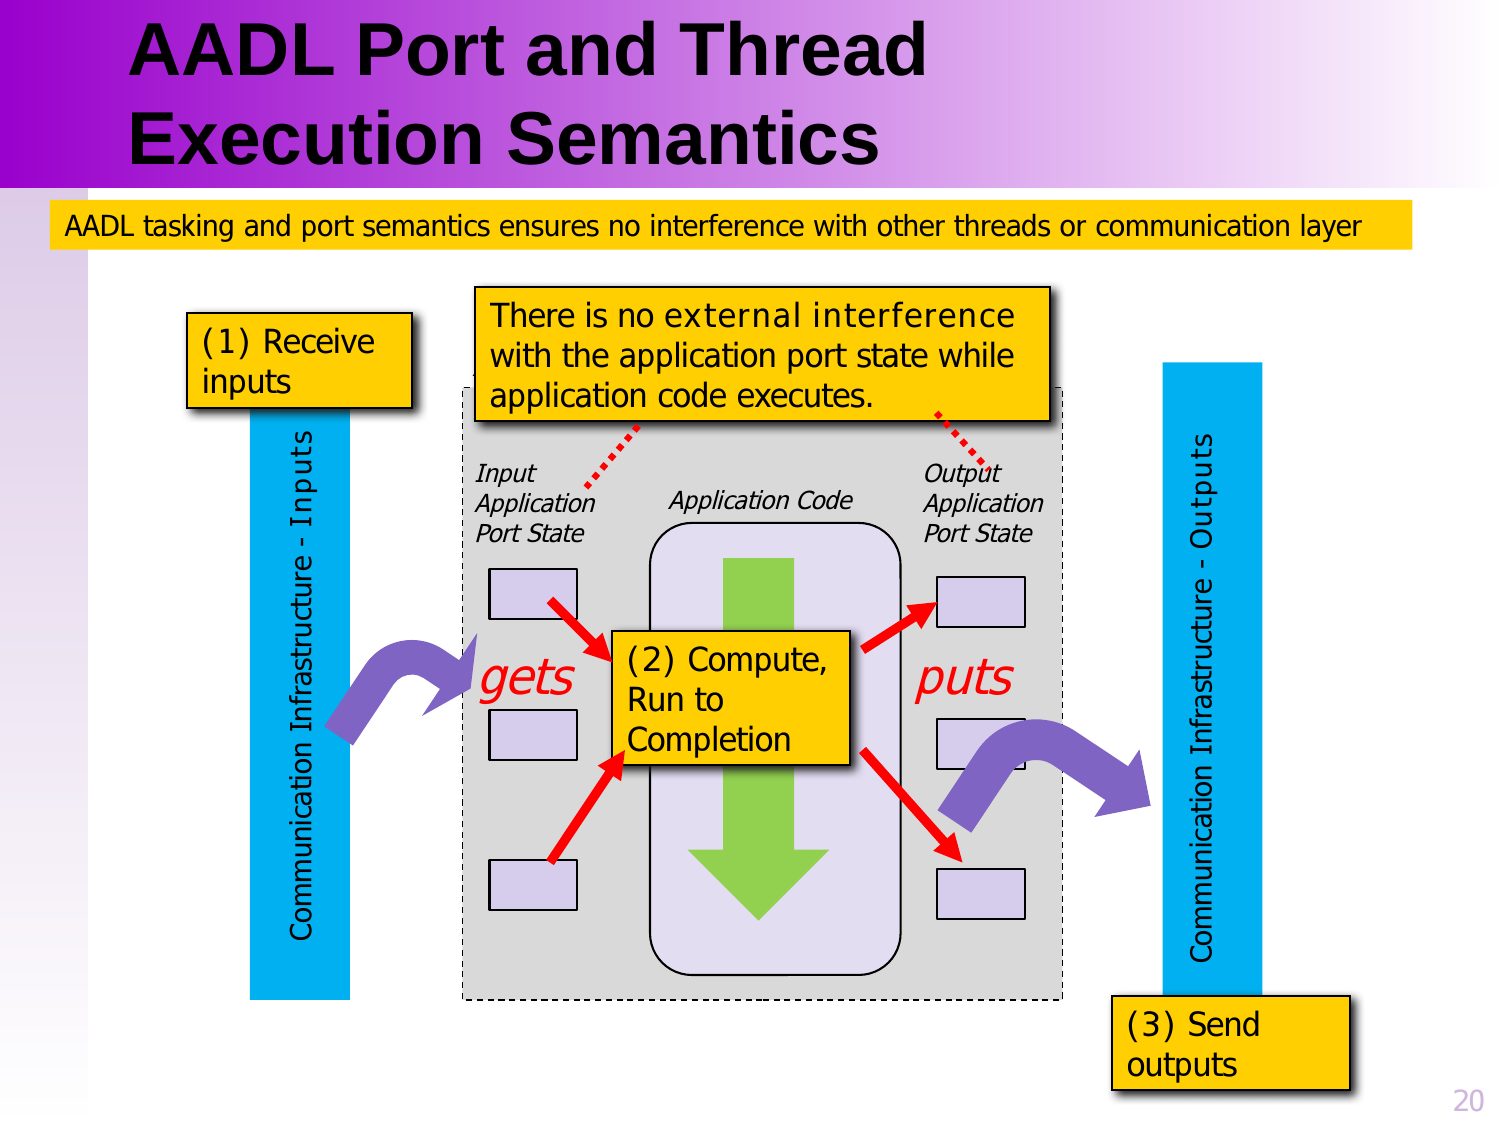

# AADL Port and Thread Execution Semantics
AADL tasking and port semantics ensures no interference with other threads or communication layer
There is no external interference with the application port state while application code executes.
(1) Receive inputs

AADL Component  Application Memory Boundary

Input Application Port State
Output Application Port State
Application Code

(2) Compute, Run to Completion

gets
puts
Communication Infrastructure - Inputs
Communication Infrastructure - Outputs

(3) Send outputs

20